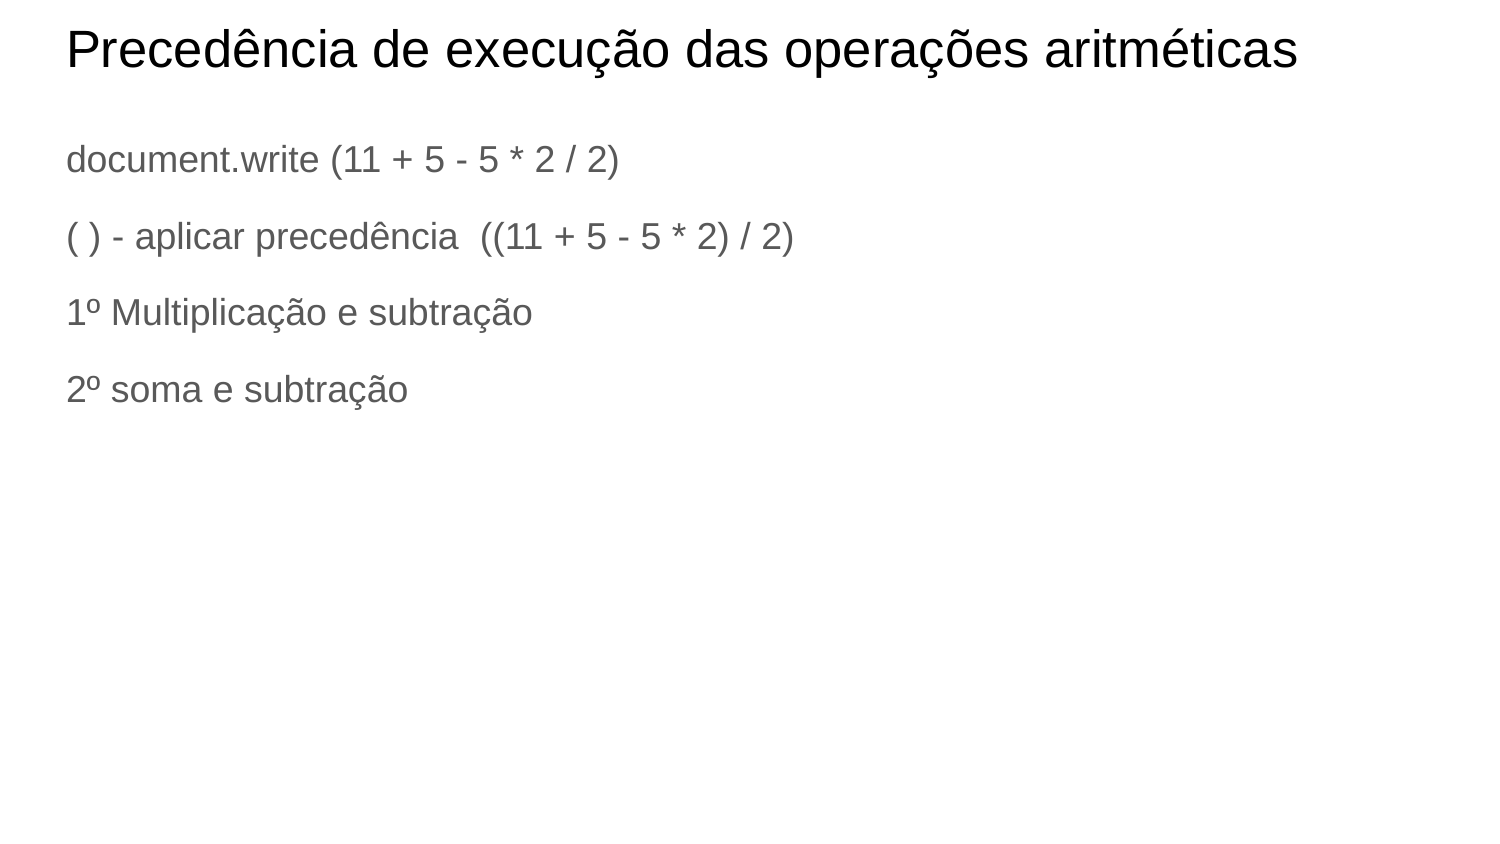

# Precedência de execução das operações aritméticas
document.write (11 + 5 - 5 * 2 / 2)
( ) - aplicar precedência  ((11 + 5 - 5 * 2) / 2)
1º Multiplicação e subtração
2º soma e subtração